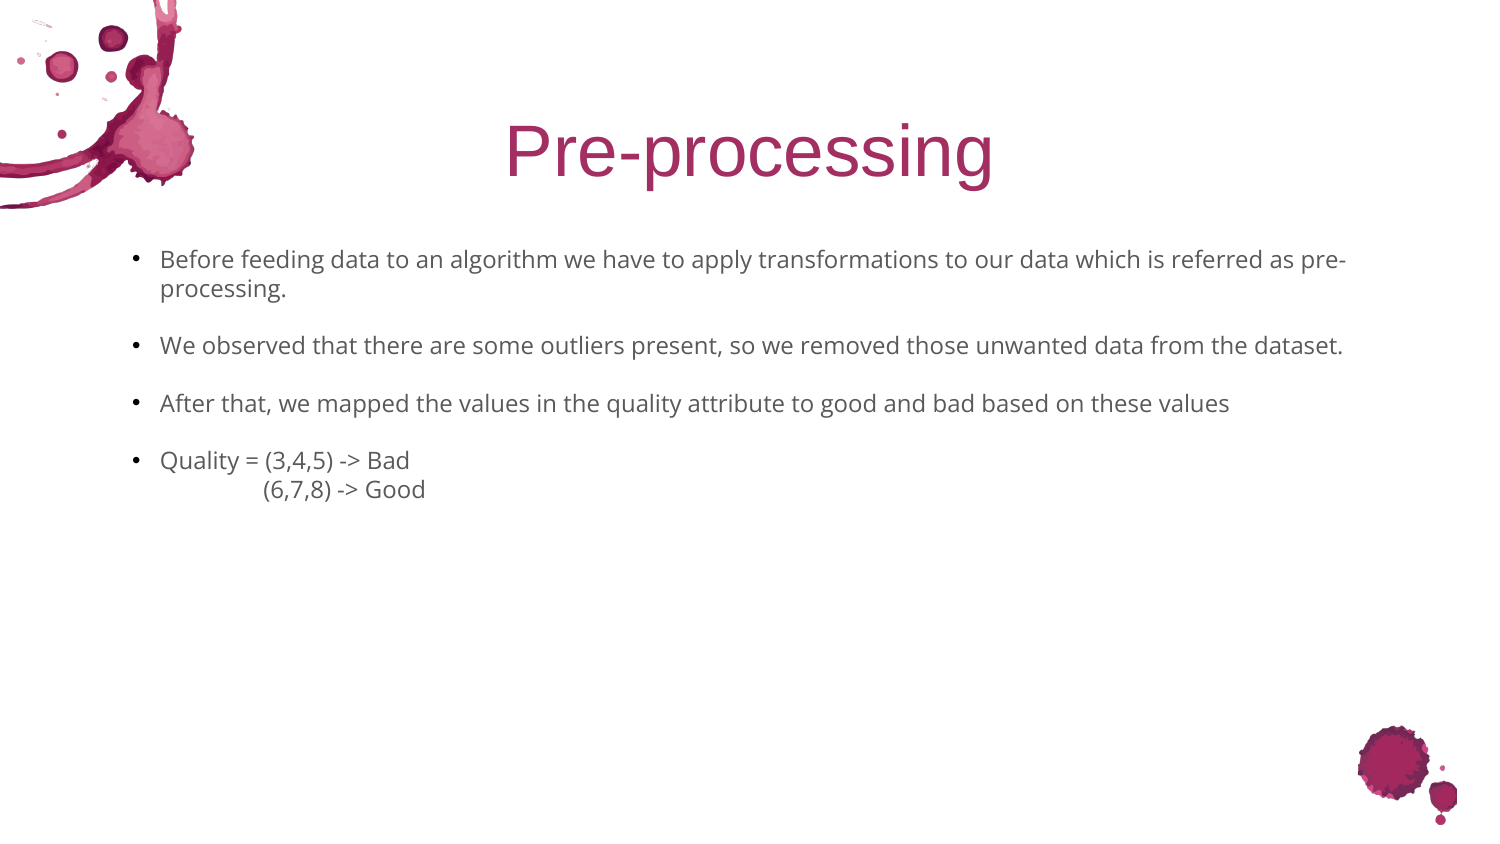

# Pre-processing
Before feeding data to an algorithm we have to apply transformations to our data which is referred as pre-processing.

We observed that there are some outliers present, so we removed those unwanted data from the dataset.

After that, we mapped the values in the quality attribute to good and bad based on these values

Quality = (3,4,5) -> Bad
                     (6,7,8) -> Good